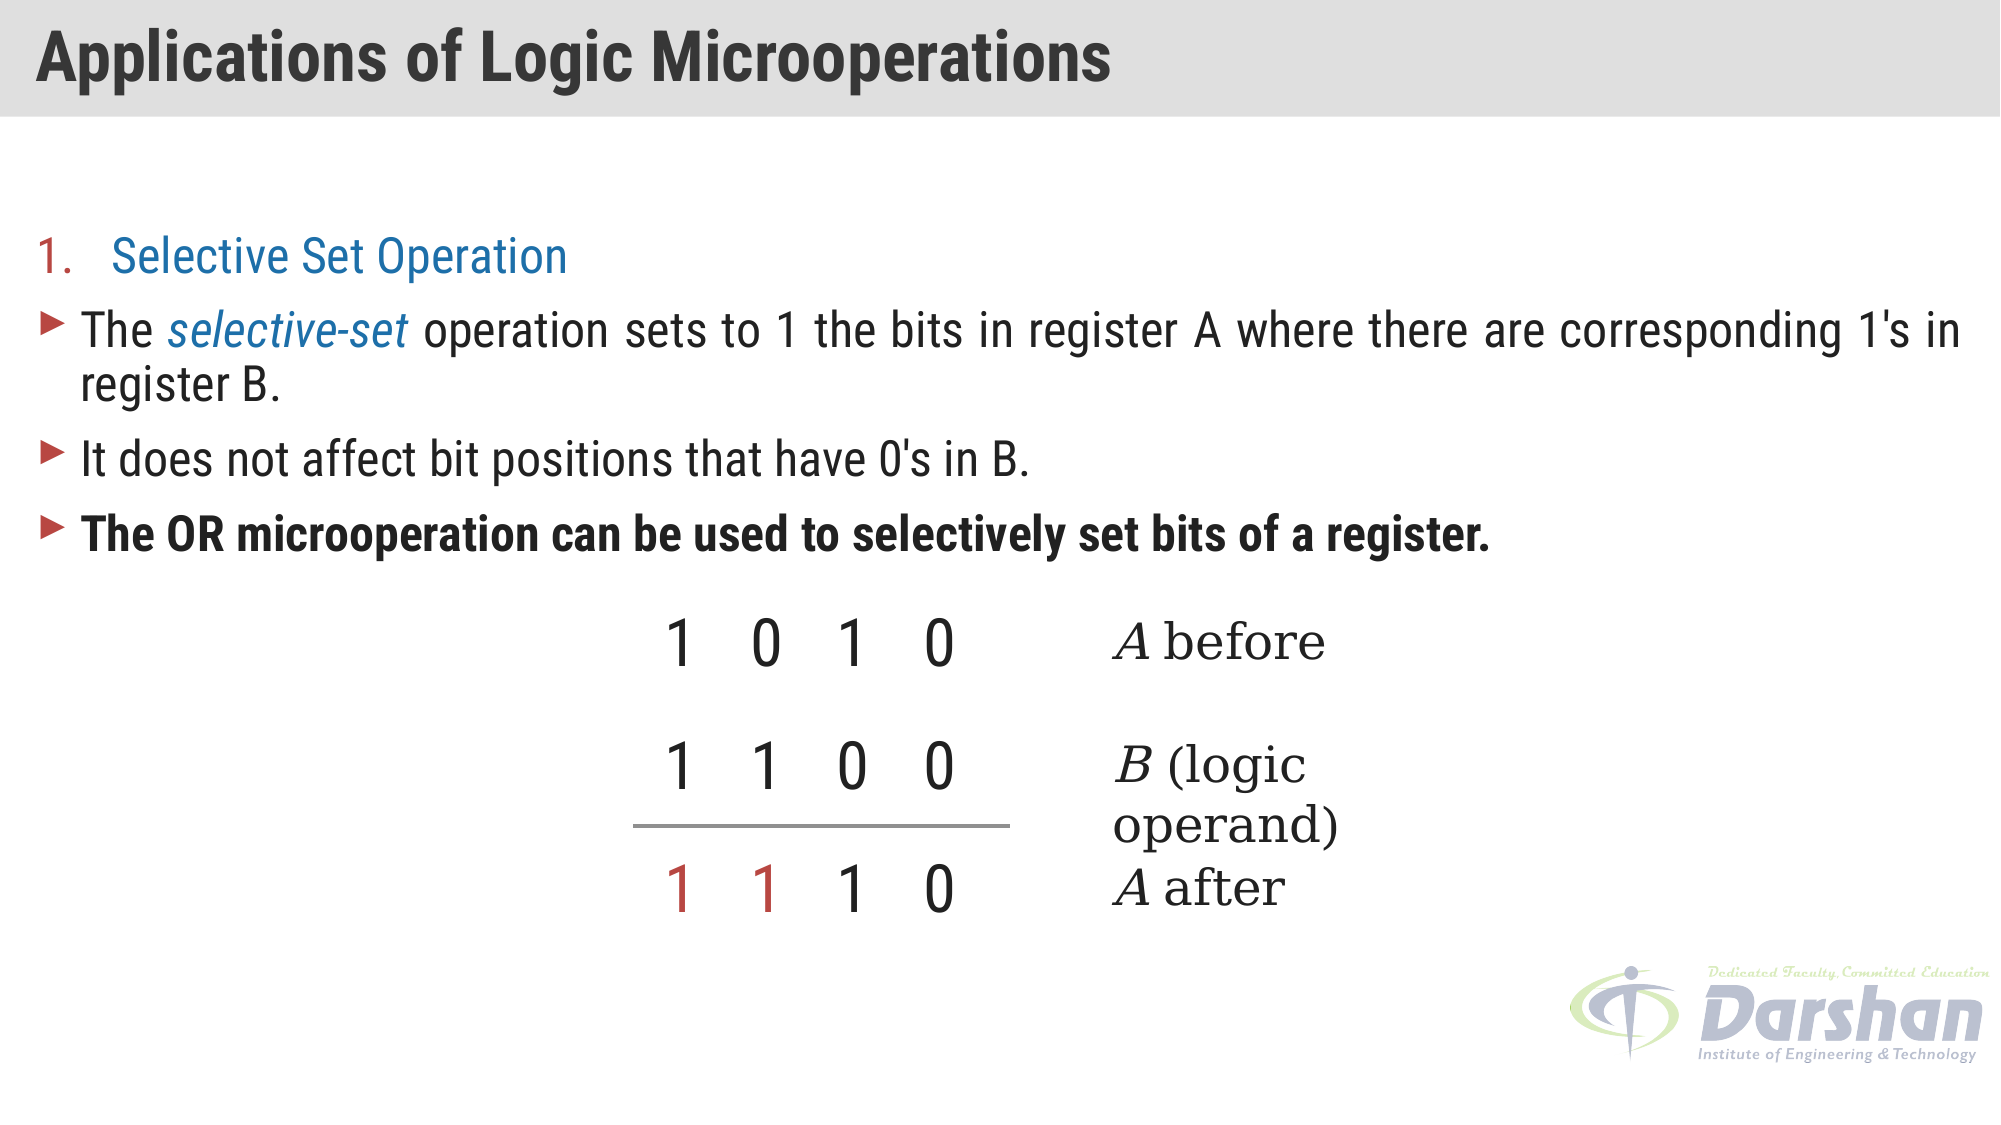

# Applications of Logic Microoperations

Selective Set Operation
The selective-set operation sets to 1 the bits in register A where there are corresponding 1's in register B.
It does not affect bit positions that have 0's in B.
The OR microoperation can be used to selectively set bits of a register.

0
1
0
1
A before
1
0
0
1
B (logic operand)
1
1
0
1
A after